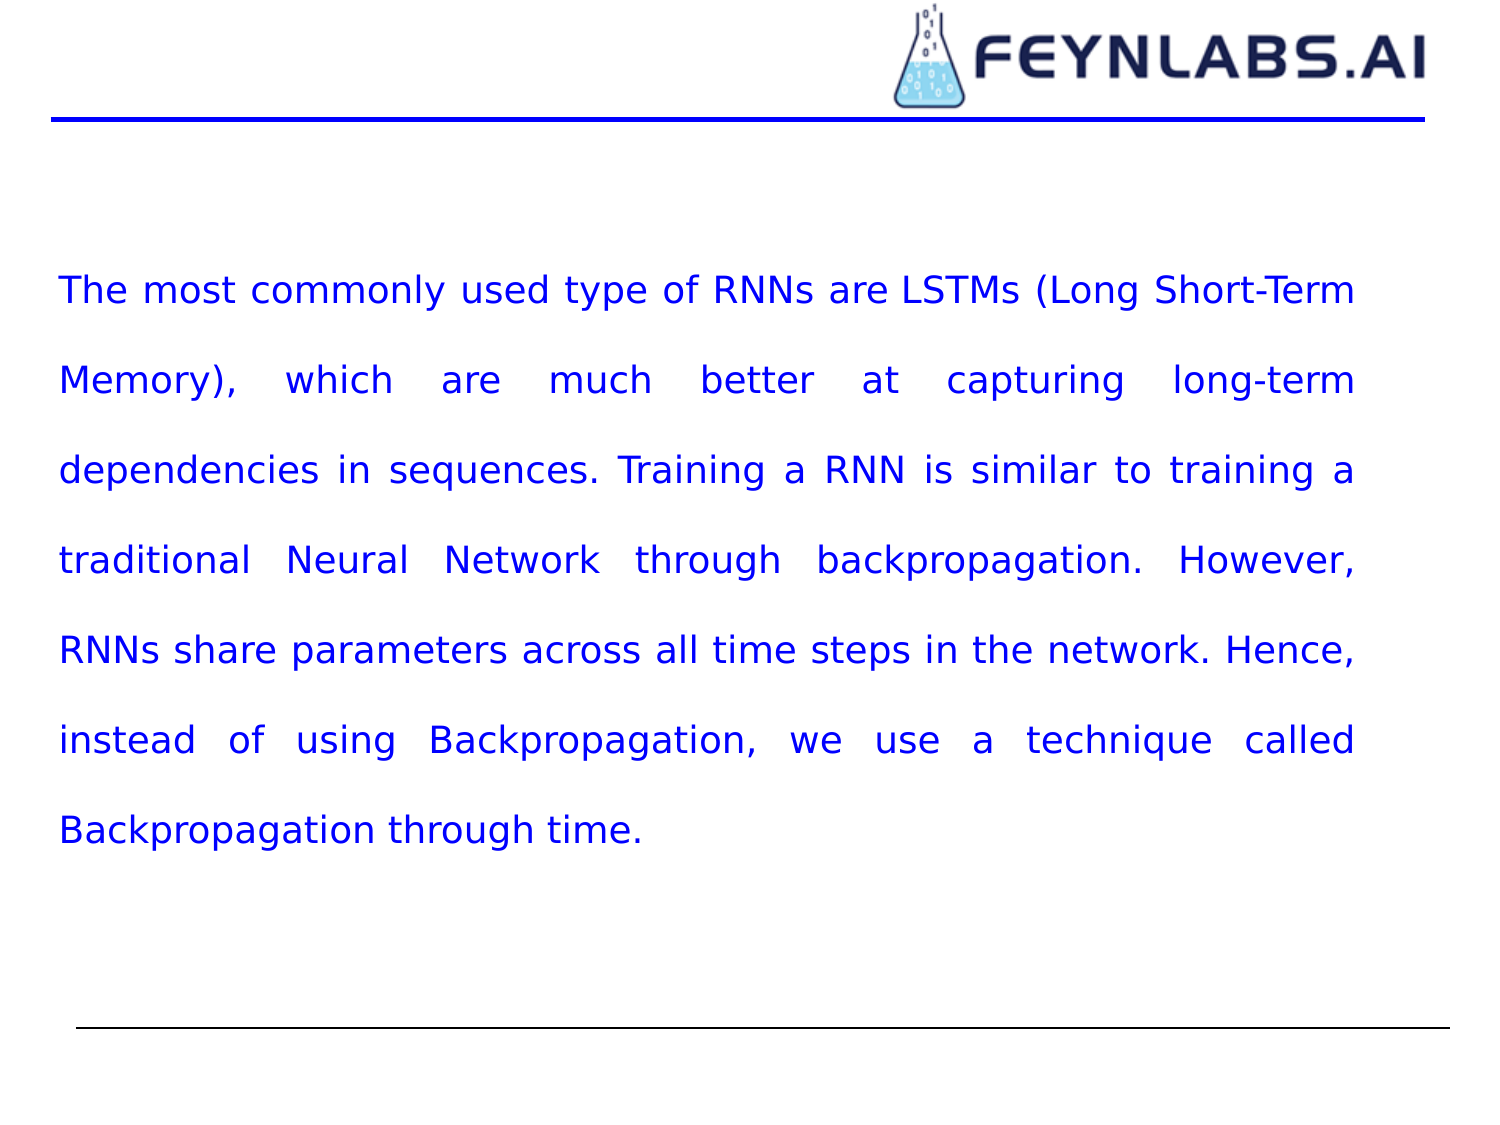

The most commonly used type of RNNs are LSTMs (Long Short-Term Memory), which are much better at capturing long-term dependencies in sequences. Training a RNN is similar to training a traditional Neural Network through backpropagation. However, RNNs share parameters across all time steps in the network. Hence, instead of using Backpropagation, we use a technique called Backpropagation through time.